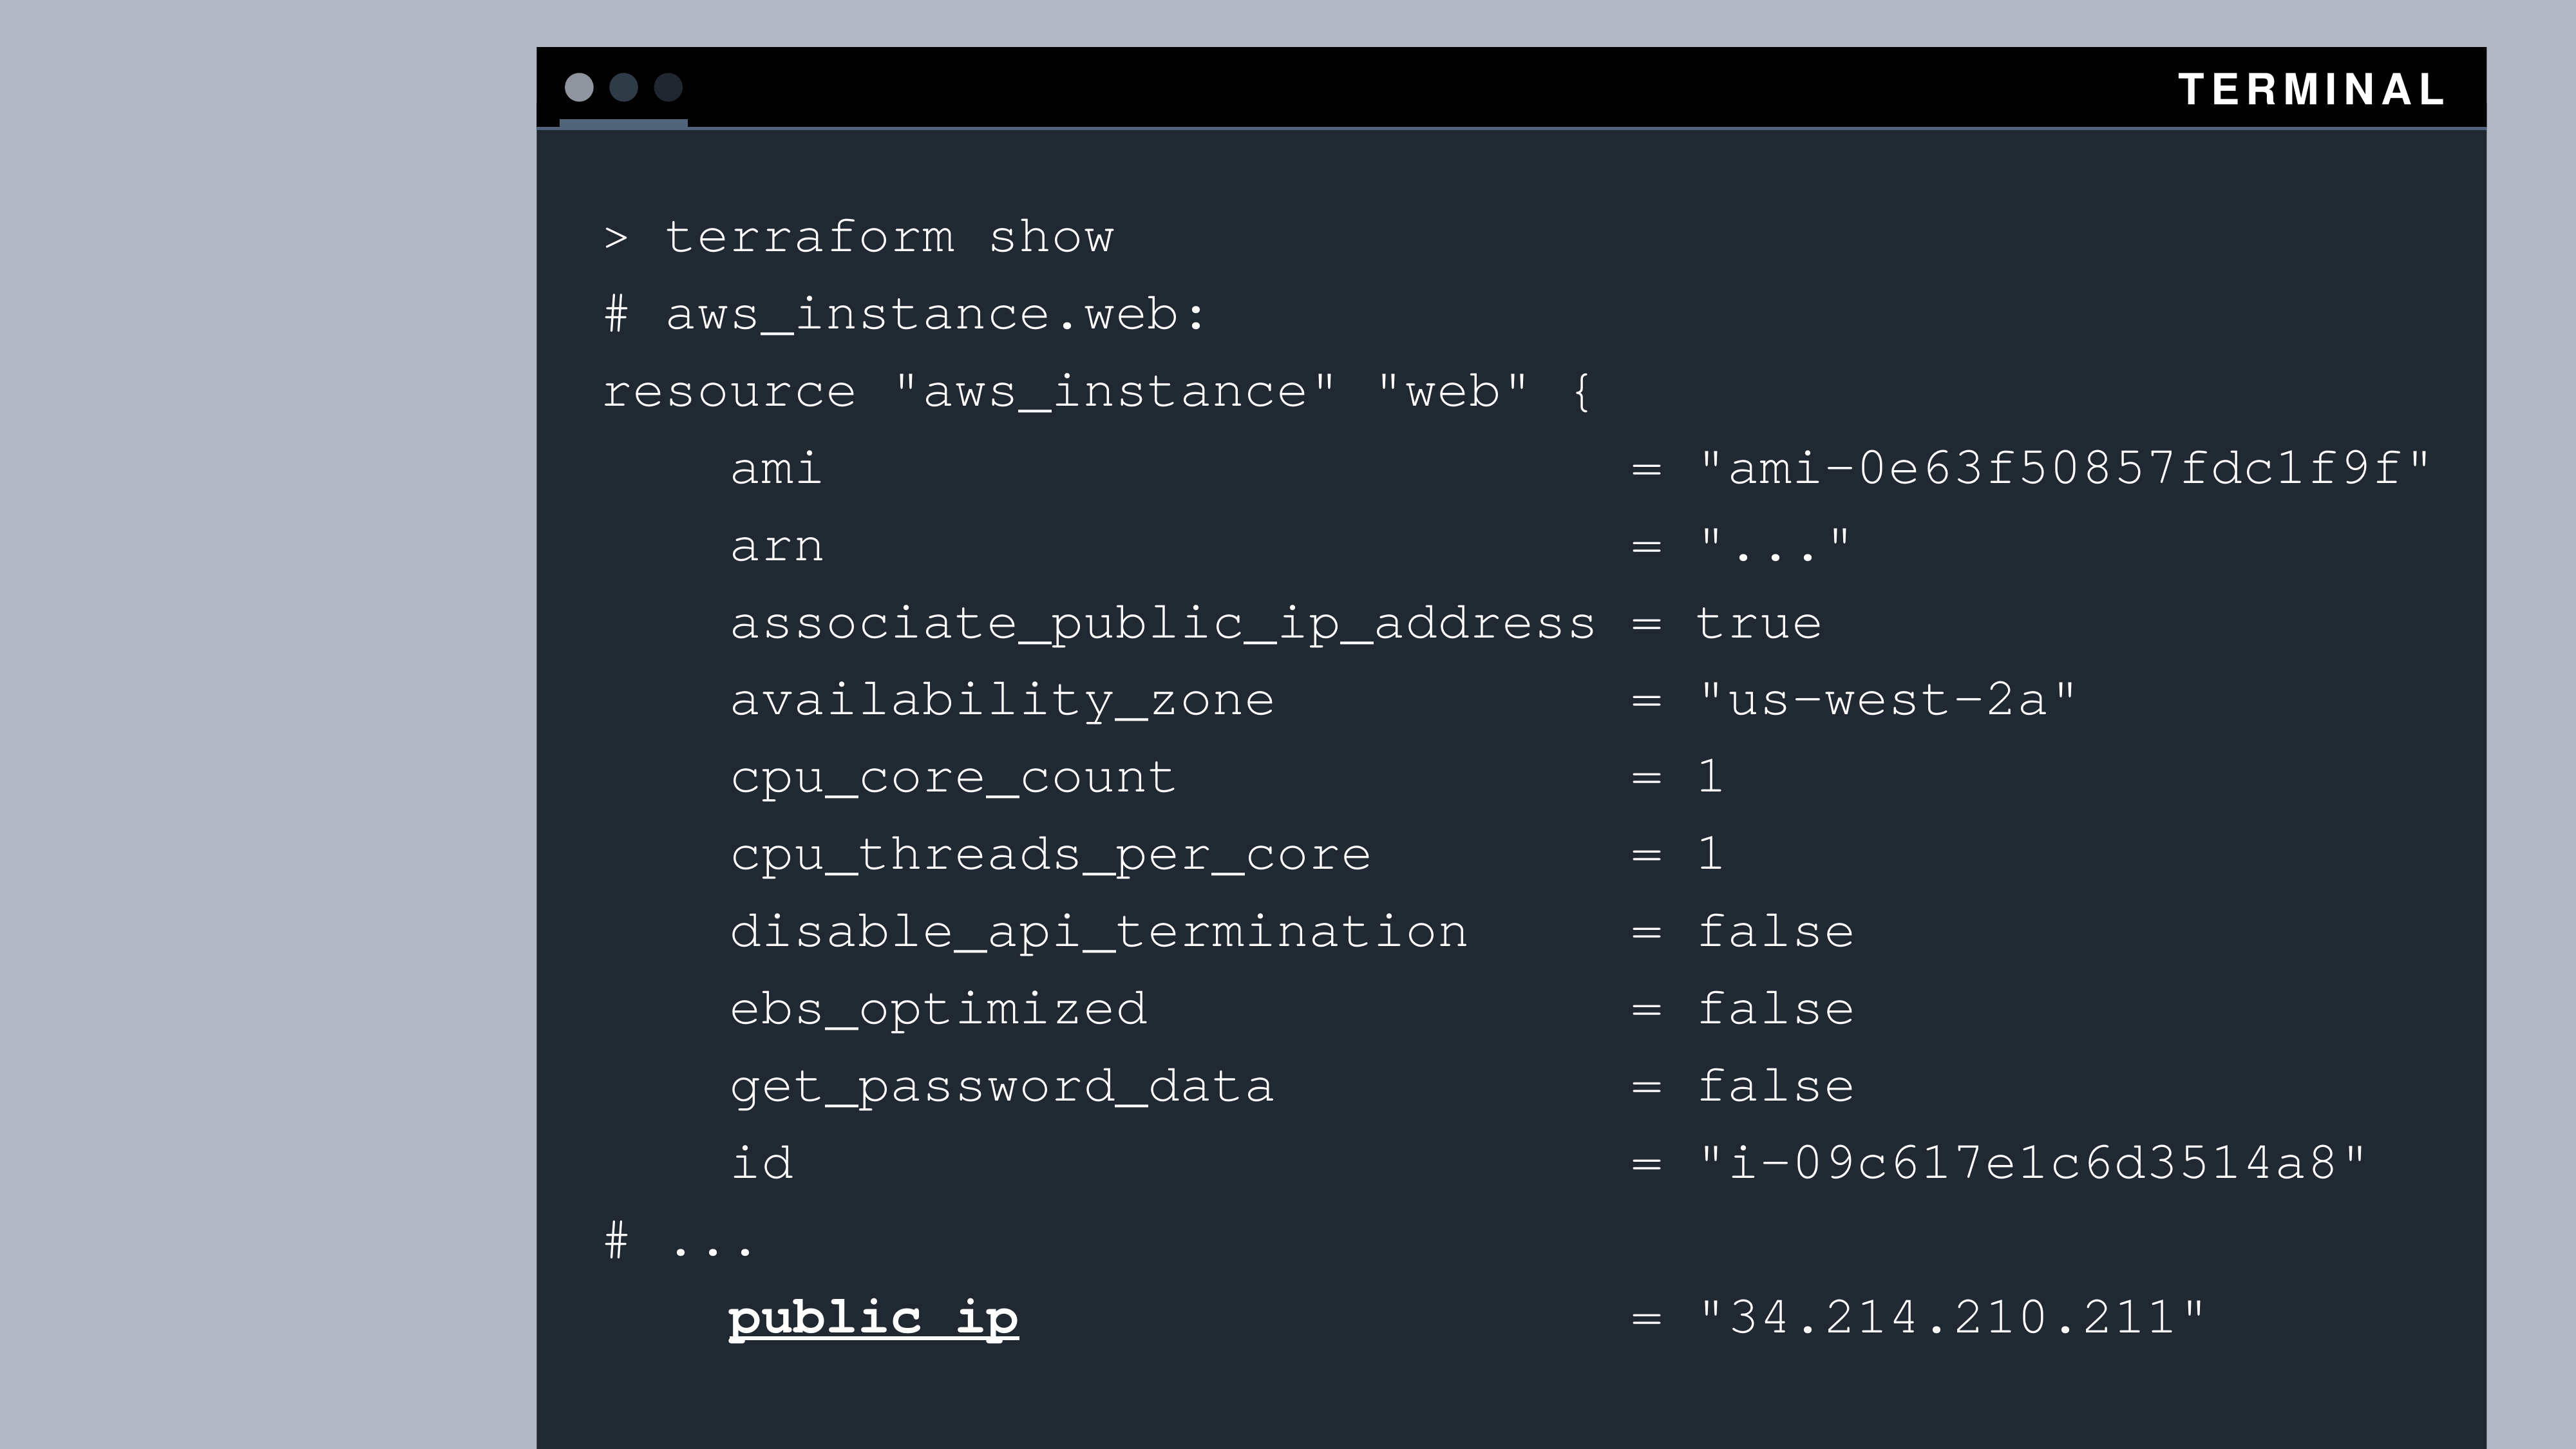

> terraform show
# aws_instance.web:
resource "aws_instance" "web" {
    ami                         = "ami-0e63f50857fdc1f9f"
    arn                         = "..."
    associate_public_ip_address = true
    availability_zone           = "us-west-2a"
    cpu_core_count              = 1
    cpu_threads_per_core        = 1
    disable_api_termination     = false
    ebs_optimized               = false
    get_password_data           = false
    id                          = "i-09c617e1c6d3514a8"
# ...
    public_ip                   = "34.214.210.211"

54